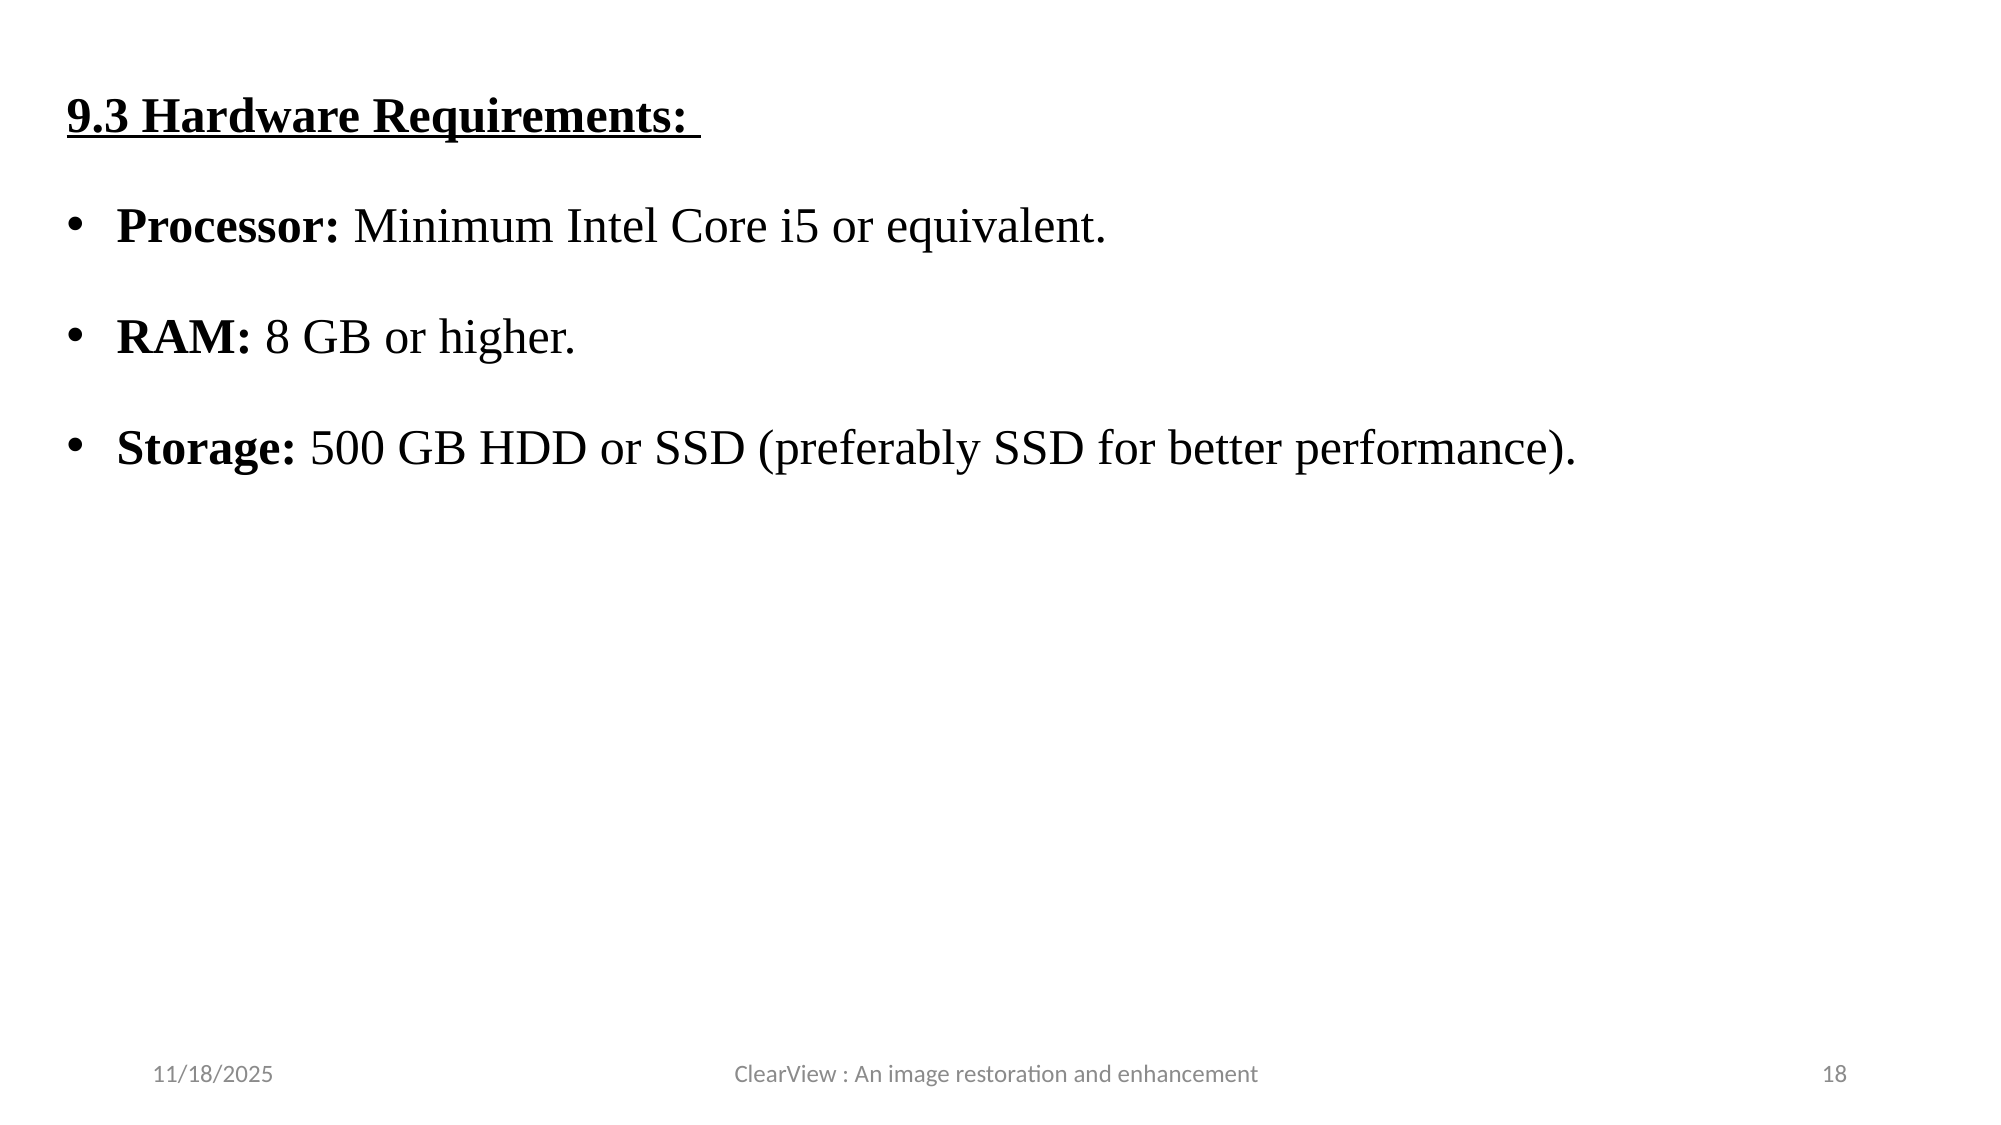

9.3 Hardware Requirements:
 Processor: Minimum Intel Core i5 or equivalent.
 RAM: 8 GB or higher.
 Storage: 500 GB HDD or SSD (preferably SSD for better performance).

11/18/2025
ClearView : An image restoration and enhancement
18